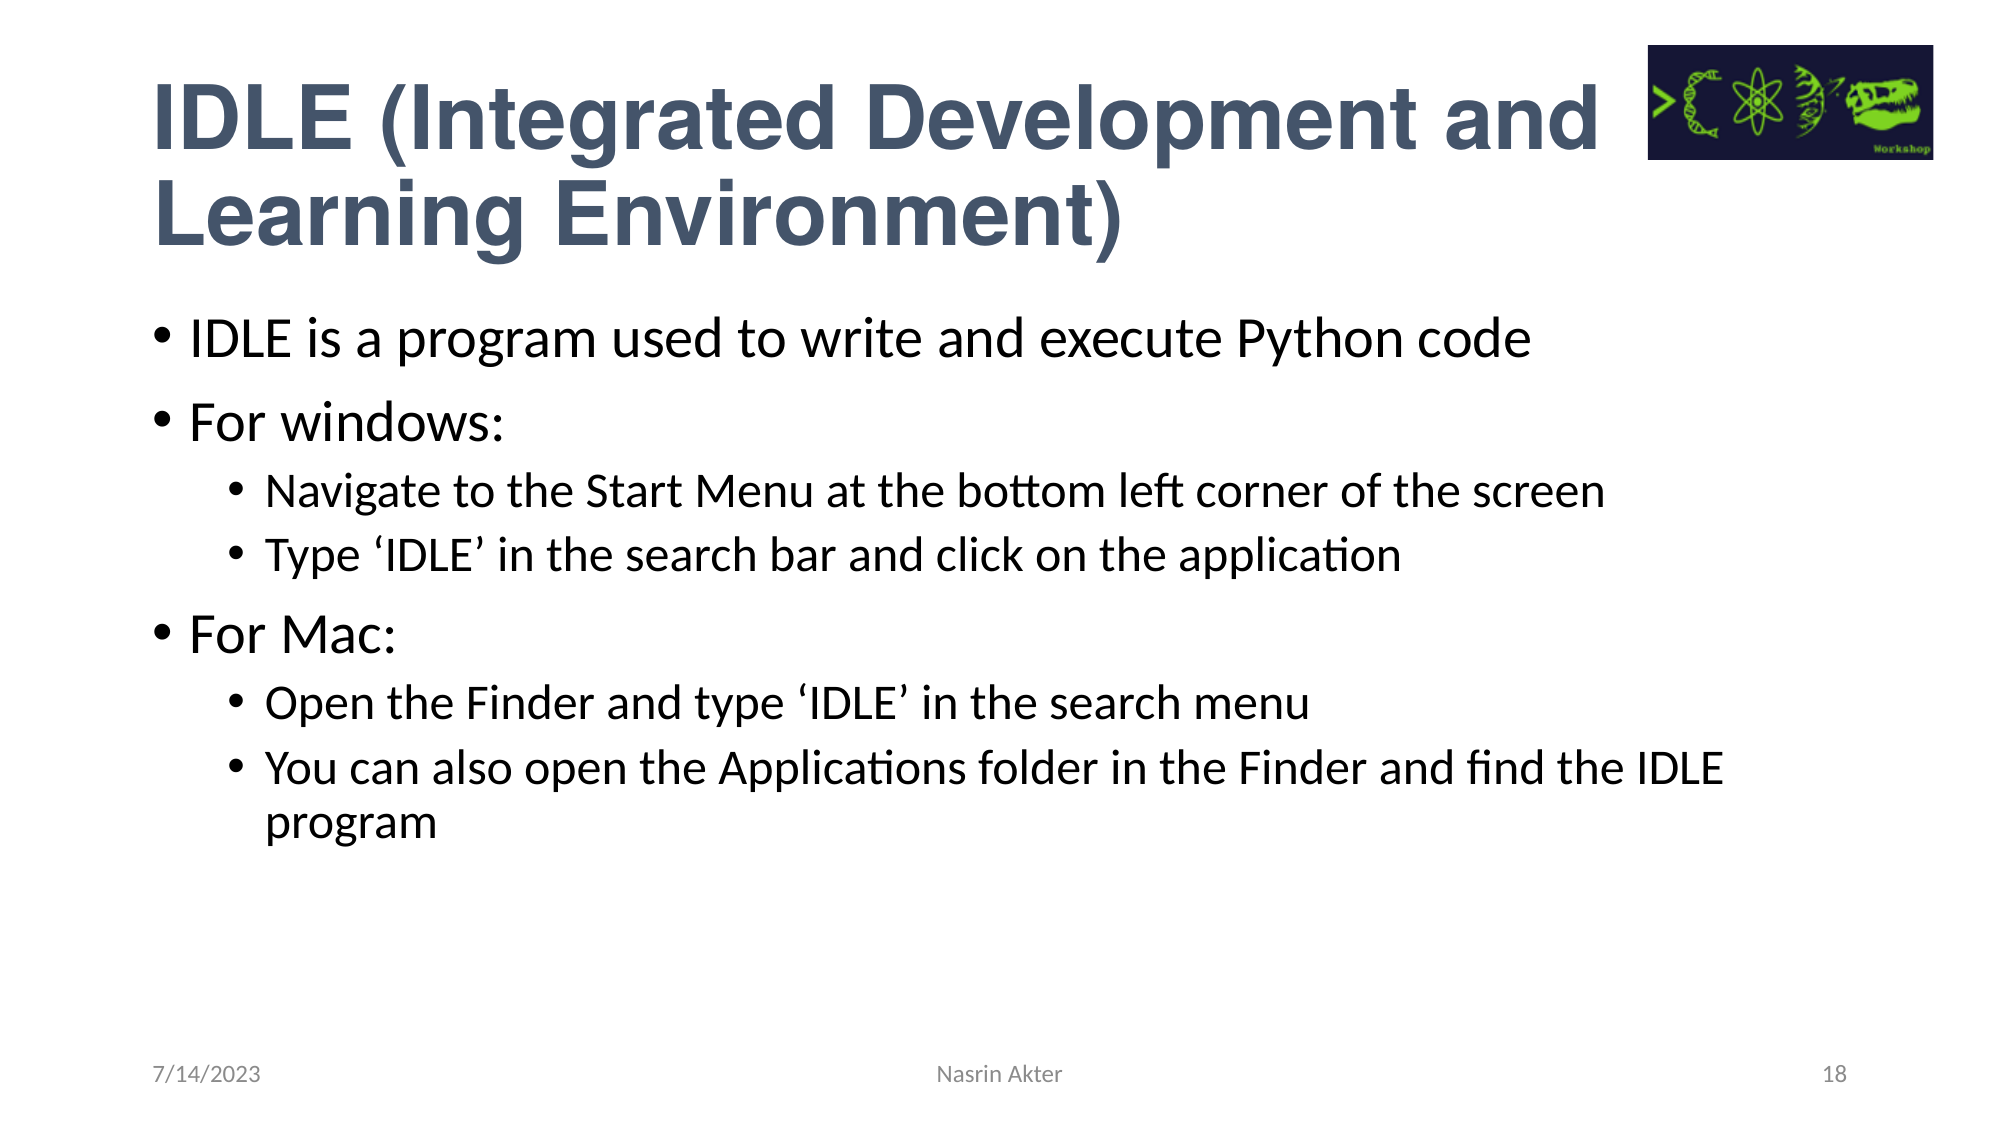

IDLE (Integrated Development and Learning Environment)
IDLE is a program used to write and execute Python code
For windows:
Navigate to the Start Menu at the bottom left corner of the screen
Type ‘IDLE’ in the search bar and click on the application
For Mac:
Open the Finder and type ‘IDLE’ in the search menu
You can also open the Applications folder in the Finder and find the IDLE program
7/14/2023
Nasrin Akter
18